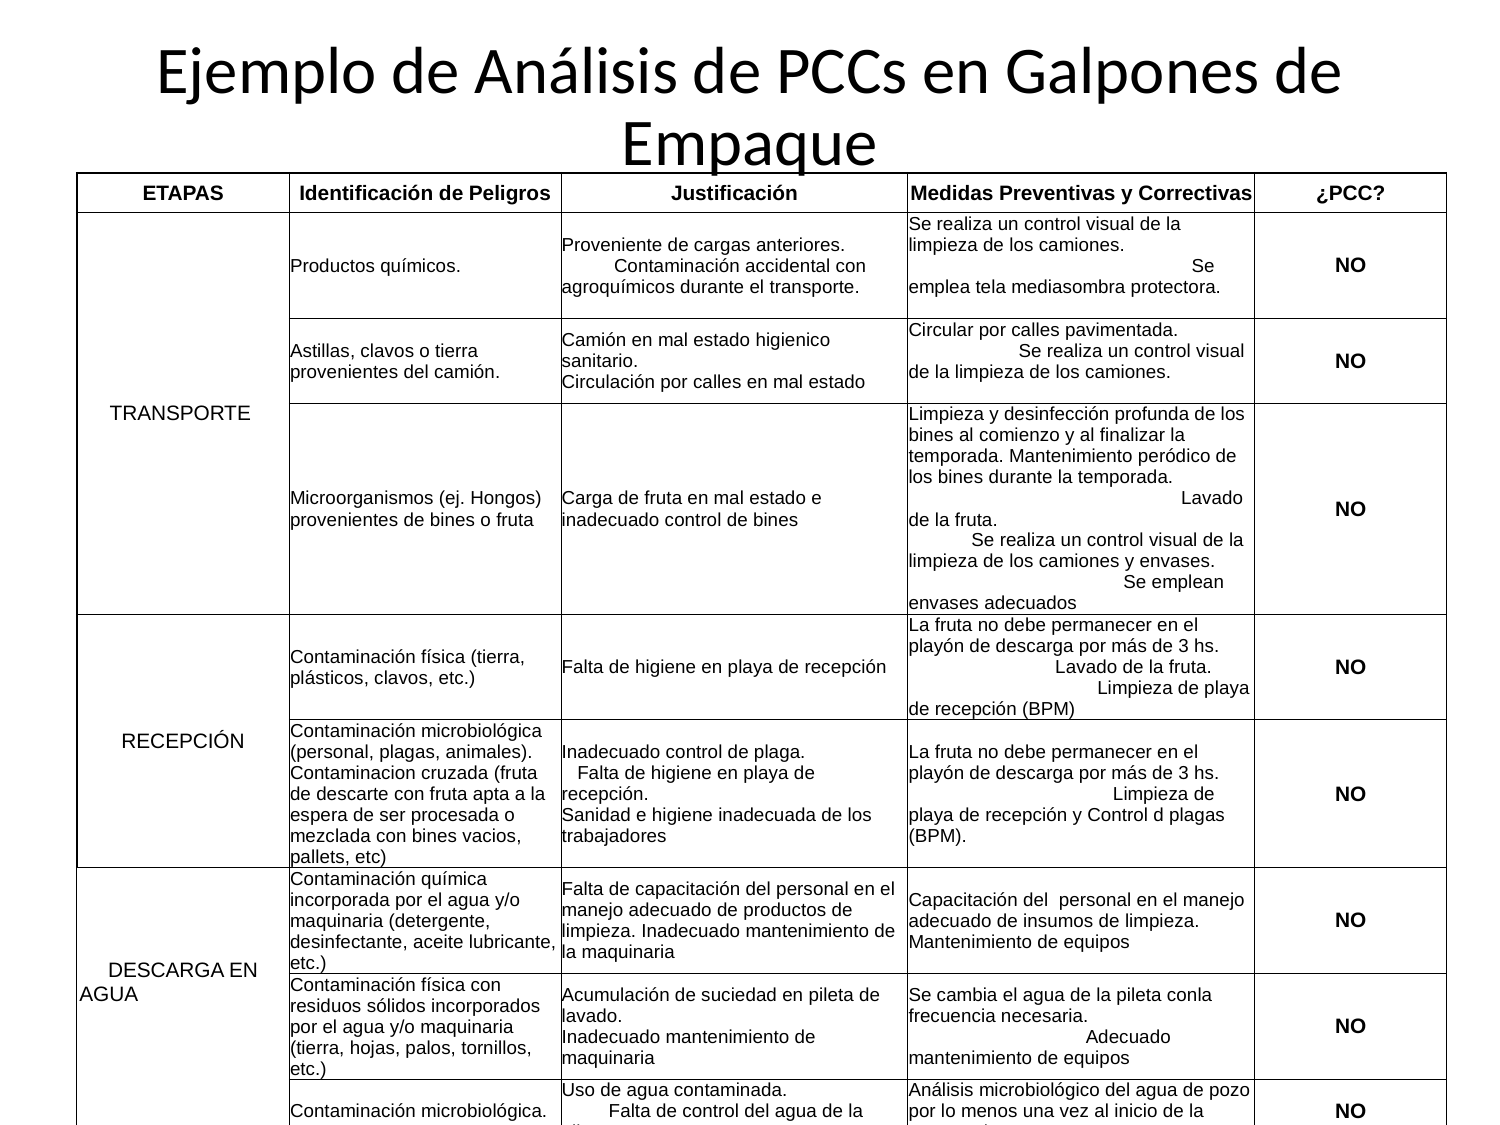

# Ejemplo de Análisis de PCCs en Galpones de Empaque
| ETAPAS | Identificación de Peligros | Justificación | Medidas Preventivas y Correctivas | ¿PCC? |
| --- | --- | --- | --- | --- |
| TRANSPORTE | Productos químicos. | Proveniente de cargas anteriores. Contaminación accidental con agroquímicos durante el transporte. | Se realiza un control visual de la limpieza de los camiones. Se emplea tela mediasombra protectora. | NO |
|  | Astillas, clavos o tierra provenientes del camión. | Camión en mal estado higienico sanitario. Circulación por calles en mal estado | Circular por calles pavimentada. Se realiza un control visual de la limpieza de los camiones. | NO |
|  | Microorganismos (ej. Hongos) provenientes de bines o fruta | Carga de fruta en mal estado e inadecuado control de bines | Limpieza y desinfección profunda de los bines al comienzo y al finalizar la temporada. Mantenimiento peródico de los bines durante la temporada. Lavado de la fruta. Se realiza un control visual de la limpieza de los camiones y envases. Se emplean envases adecuados | NO |
| RECEPCIÓN | Contaminación física (tierra, plásticos, clavos, etc.) | Falta de higiene en playa de recepción | La fruta no debe permanecer en el playón de descarga por más de 3 hs. Lavado de la fruta. Limpieza de playa de recepción (BPM) | NO |
|  | Contaminación microbiológica (personal, plagas, animales). Contaminacion cruzada (fruta de descarte con fruta apta a la espera de ser procesada o mezclada con bines vacios, pallets, etc) | Inadecuado control de plaga. Falta de higiene en playa de recepción. Sanidad e higiene inadecuada de los trabajadores | La fruta no debe permanecer en el playón de descarga por más de 3 hs. Limpieza de playa de recepción y Control d plagas (BPM). | NO |
| DESCARGA EN AGUA | Contaminación química incorporada por el agua y/o maquinaria (detergente, desinfectante, aceite lubricante, etc.) | Falta de capacitación del personal en el manejo adecuado de productos de limpieza. Inadecuado mantenimiento de la maquinaria | Capacitación del personal en el manejo adecuado de insumos de limpieza. Mantenimiento de equipos | NO |
|  | Contaminación física con residuos sólidos incorporados por el agua y/o maquinaria (tierra, hojas, palos, tornillos, etc.) | Acumulación de suciedad en pileta de lavado. Inadecuado mantenimiento de maquinaria | Se cambia el agua de la pileta conla frecuencia necesaria. Adecuado mantenimiento de equipos | NO |
|  | Contaminación microbiológica. | Uso de agua contaminada. Falta de control del agua de la pileta | Análisis microbiológico del agua de pozo por lo menos una vez al inicio de la temporada. | NO |